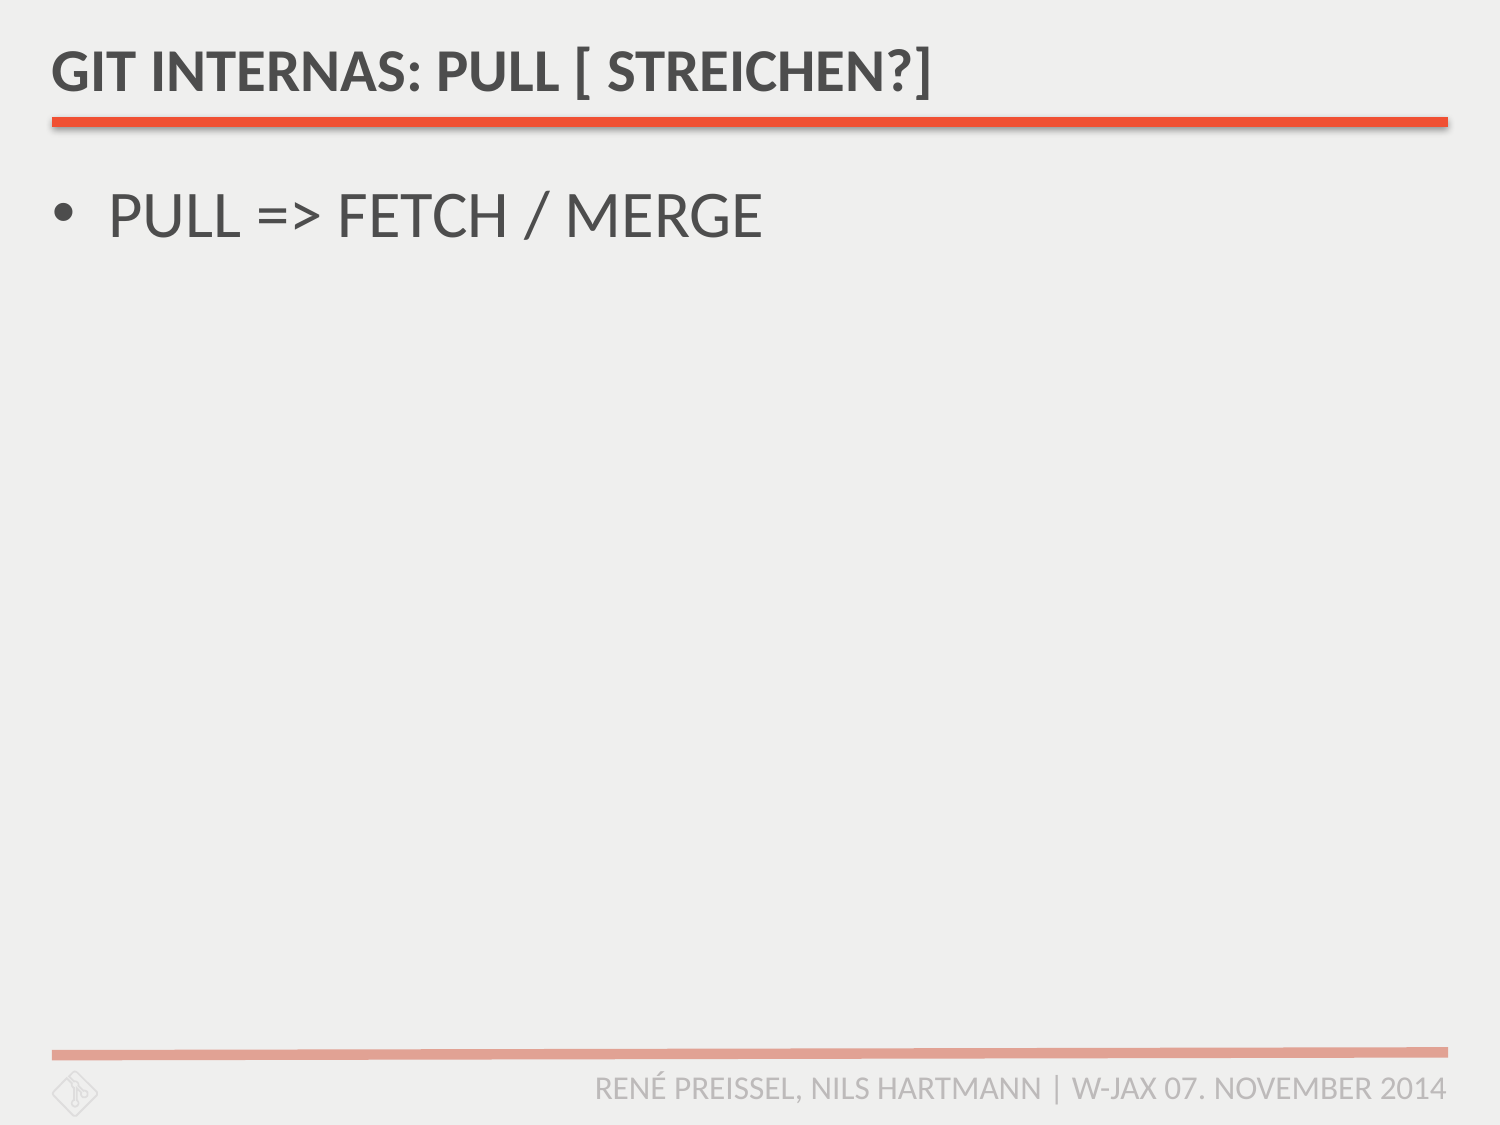

# GIT INTERNAS: PULL [ STREICHEN?]
PULL => FETCH / MERGE